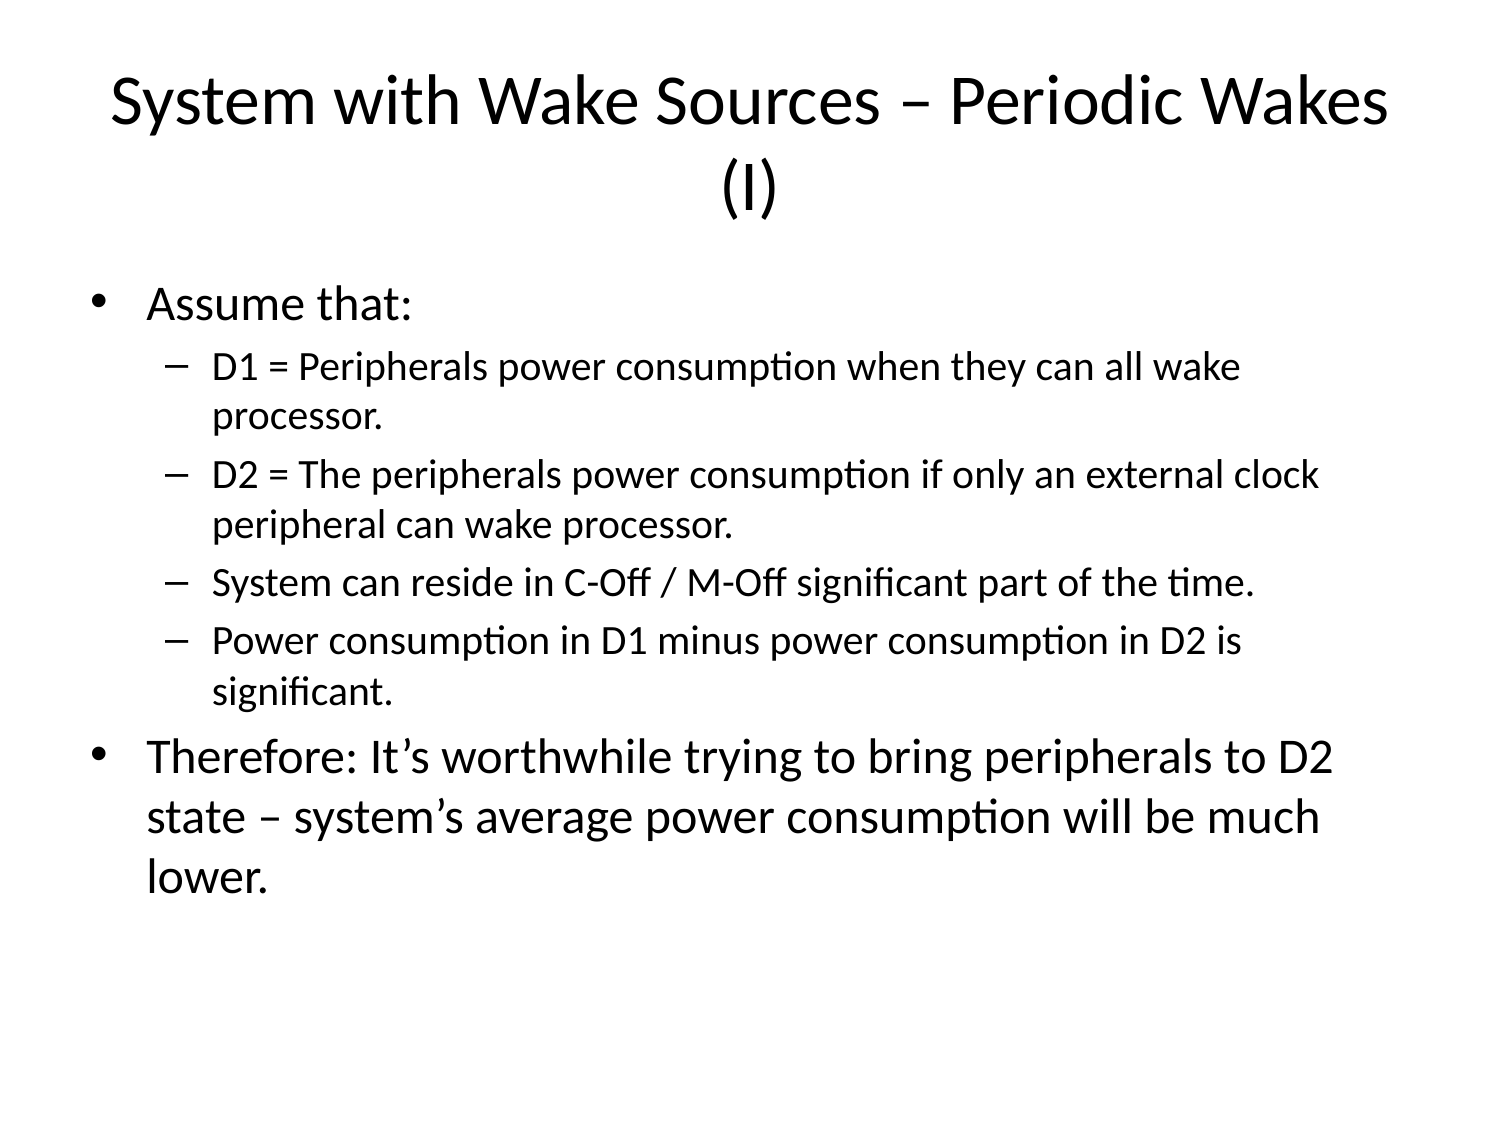

# System with Wake Sources – Periodic Wakes (I)
Assume that:
D1 = Peripherals power consumption when they can all wake processor.
D2 = The peripherals power consumption if only an external clock peripheral can wake processor.
System can reside in C-Off / M-Off significant part of the time.
Power consumption in D1 minus power consumption in D2 is significant.
Therefore: It’s worthwhile trying to bring peripherals to D2 state – system’s average power consumption will be much lower.